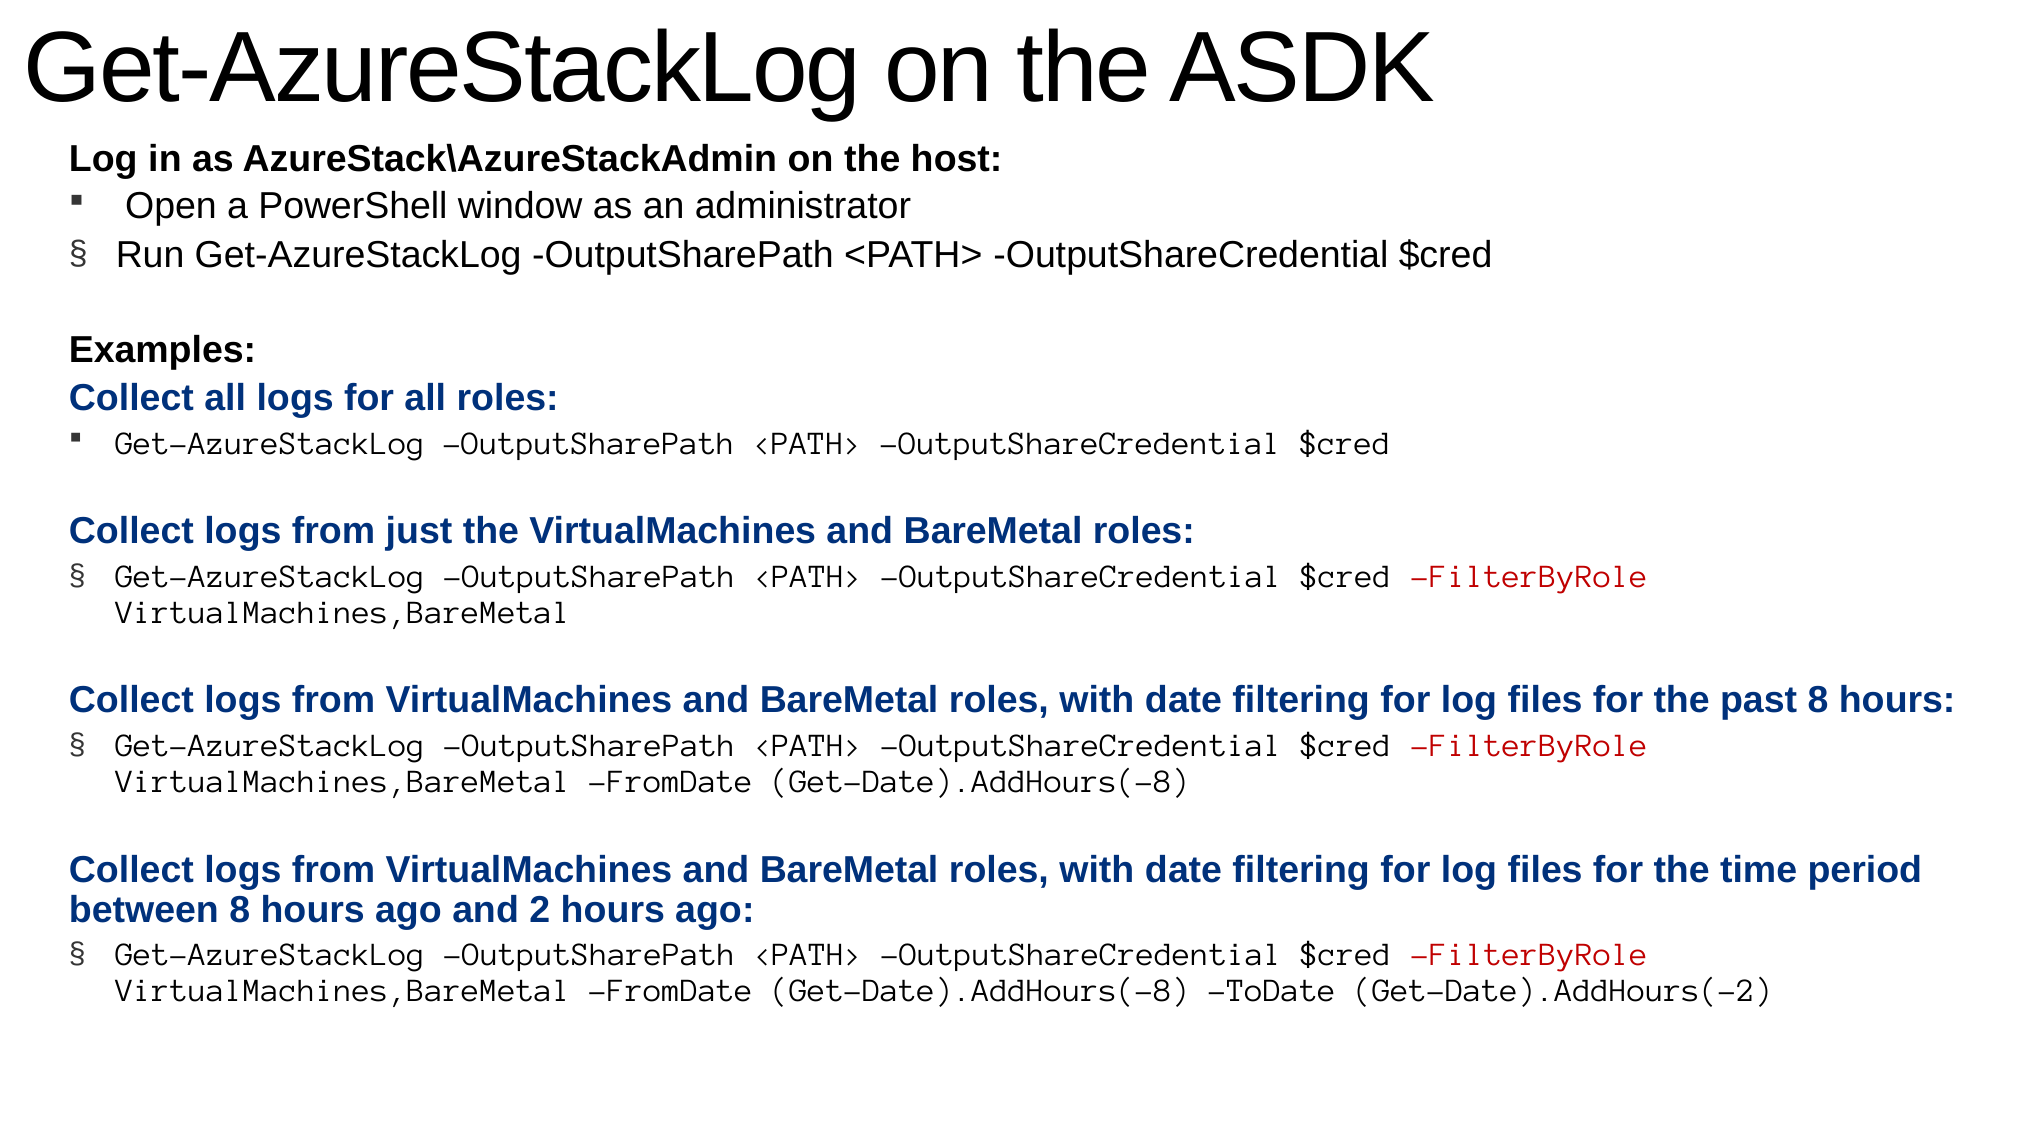

# Get-AzureStackLog on the ASDK
Log in as AzureStack\AzureStackAdmin on the host:
Open a PowerShell window as an administrator
Run Get-AzureStackLog -OutputSharePath <PATH> -OutputShareCredential $cred

Examples:
Collect all logs for all roles:
Get-AzureStackLog -OutputSharePath <PATH> -OutputShareCredential $cred

Collect logs from just the VirtualMachines and BareMetal roles:
Get-AzureStackLog -OutputSharePath <PATH> -OutputShareCredential $cred -FilterByRole VirtualMachines,BareMetal

Collect logs from VirtualMachines and BareMetal roles, with date filtering for log files for the past 8 hours:
Get-AzureStackLog -OutputSharePath <PATH> -OutputShareCredential $cred -FilterByRole VirtualMachines,BareMetal -FromDate (Get-Date).AddHours(-8)

Collect logs from VirtualMachines and BareMetal roles, with date filtering for log files for the time period between 8 hours ago and 2 hours ago:
Get-AzureStackLog -OutputSharePath <PATH> -OutputShareCredential $cred -FilterByRole VirtualMachines,BareMetal -FromDate (Get-Date).AddHours(-8) -ToDate (Get-Date).AddHours(-2)